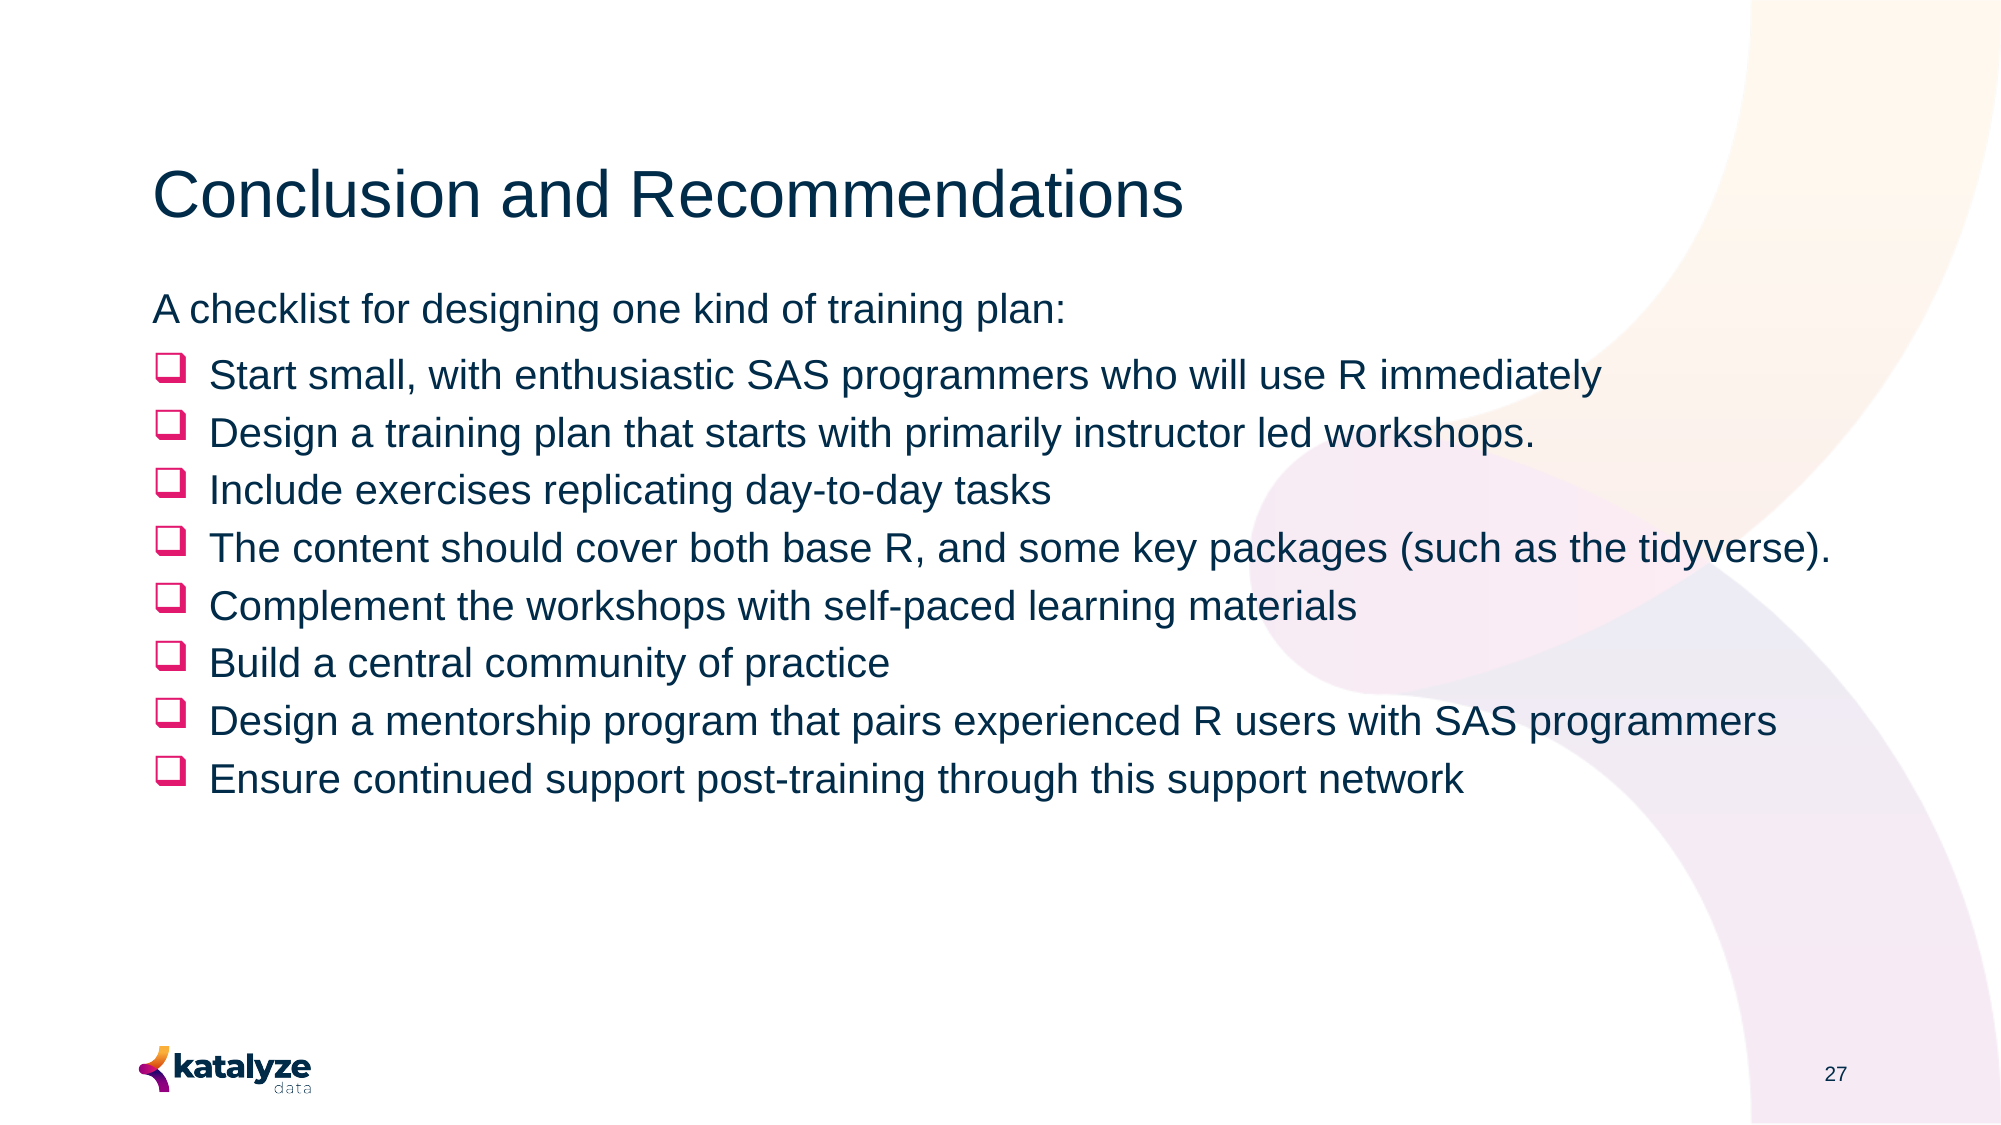

# Conclusion and Recommendations
A checklist for designing one kind of training plan:
Start small, with enthusiastic SAS programmers who will use R immediately
Design a training plan that starts with primarily instructor led workshops.
Include exercises replicating day-to-day tasks
The content should cover both base R, and some key packages (such as the tidyverse).
Complement the workshops with self-paced learning materials
Build a central community of practice
Design a mentorship program that pairs experienced R users with SAS programmers
Ensure continued support post-training through this support network

27